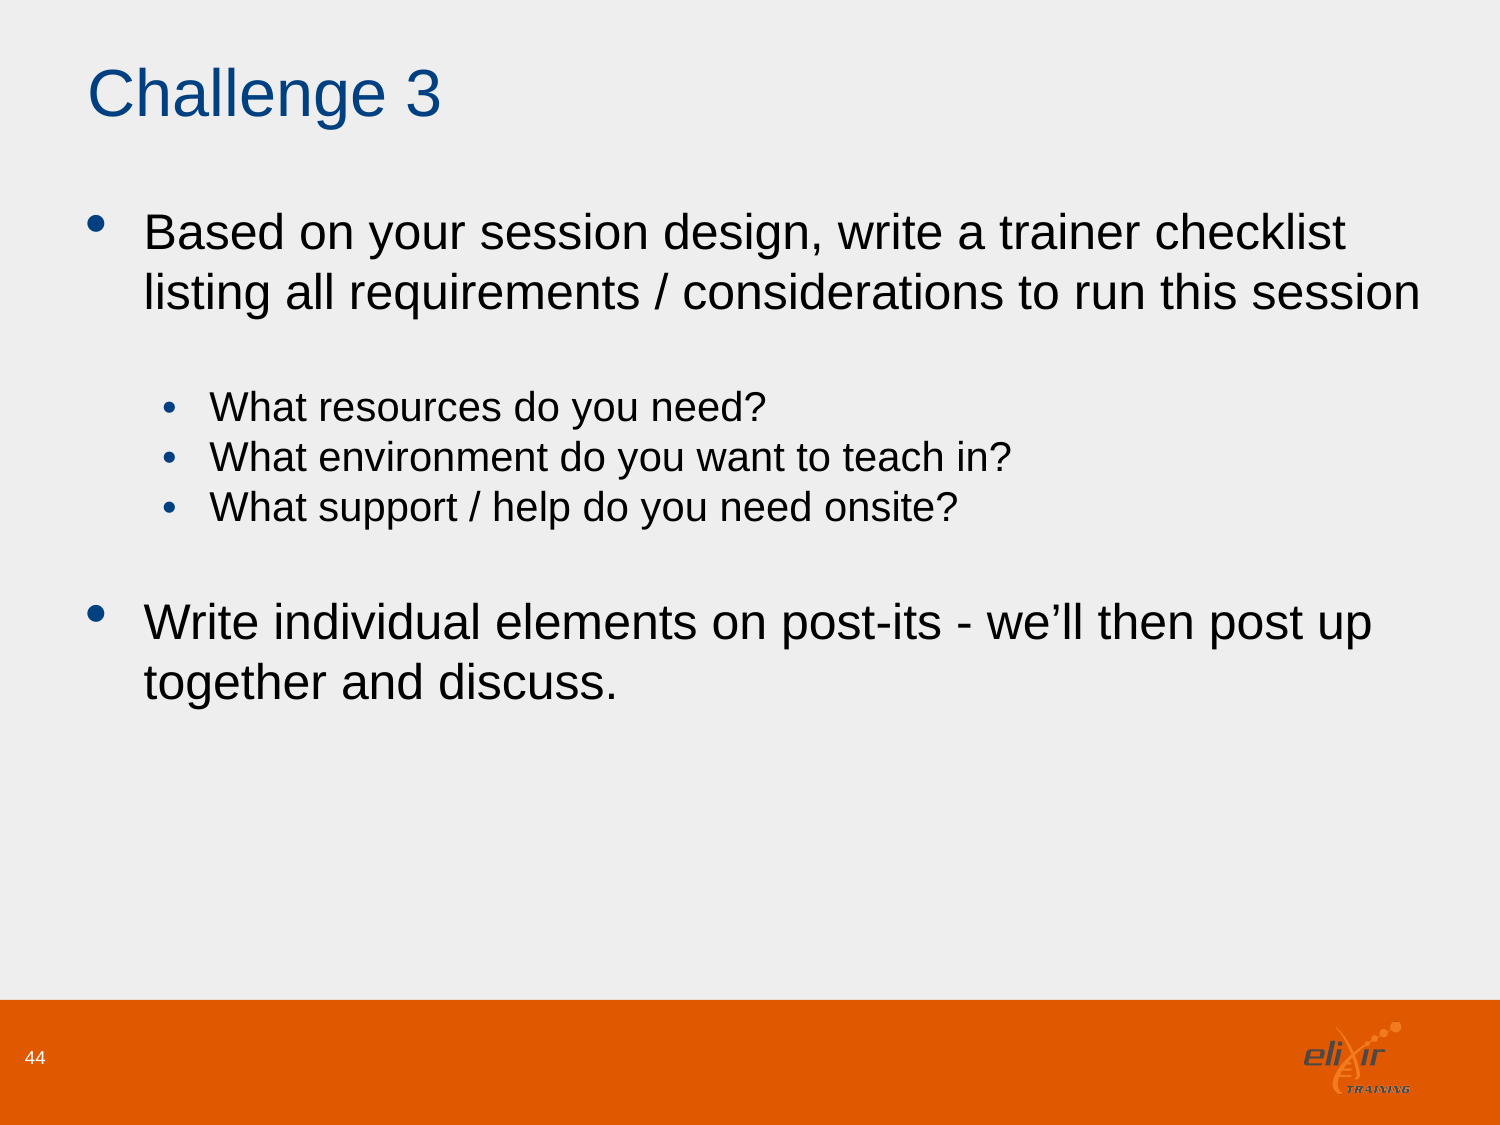

Challenge 3
Based on your session design, write a trainer checklist listing all requirements / considerations to run this session

What resources do you need?
What environment do you want to teach in?
What support / help do you need onsite?

Write individual elements on post-its - we’ll then post up together and discuss.
44